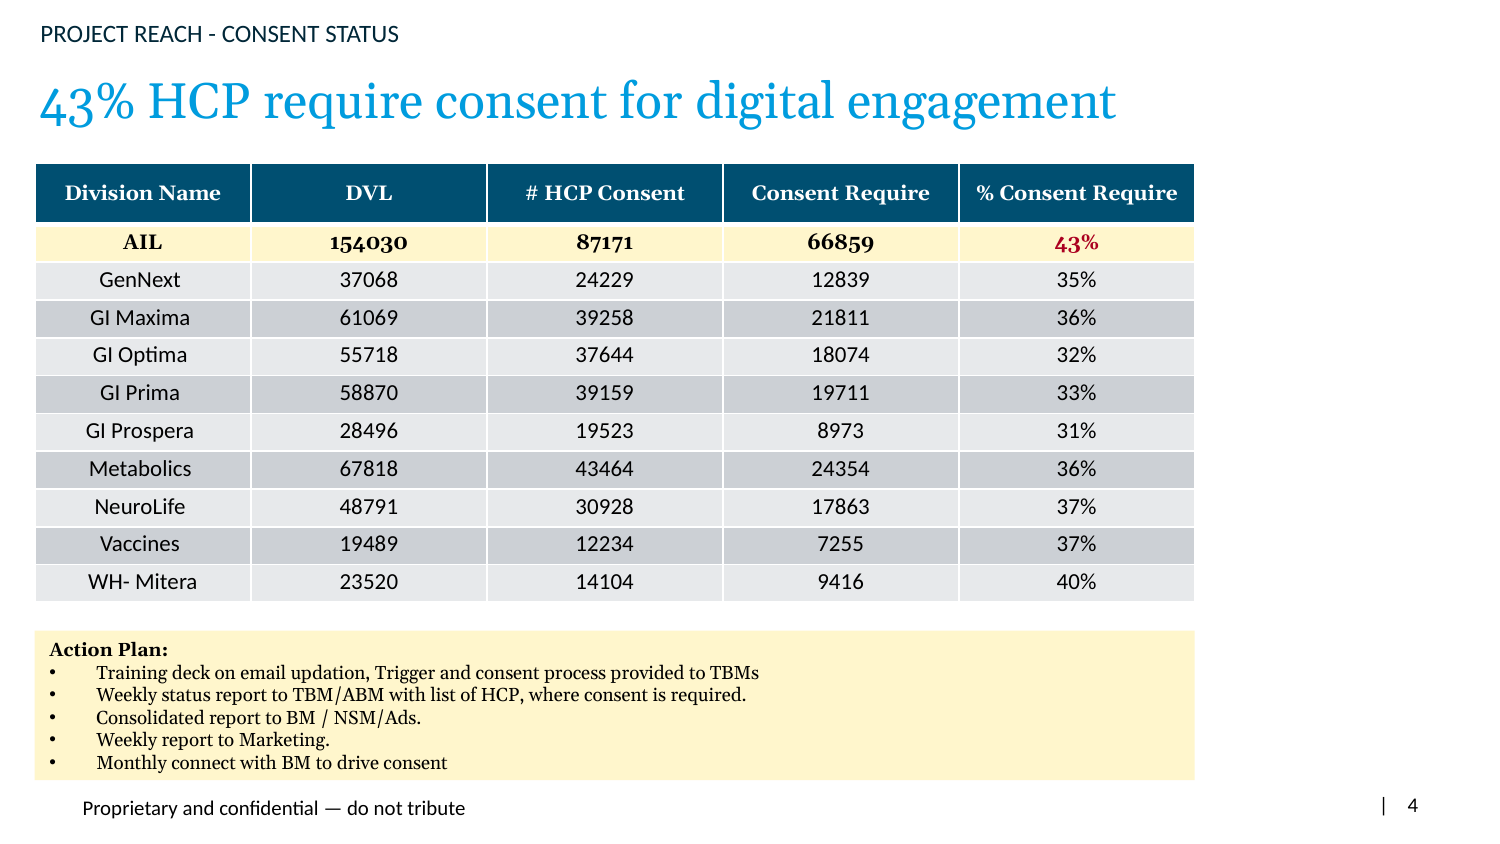

PROJECT REACH - CONSENT STATUS
43% HCP require consent for digital engagement
| Division Name | DVL | # HCP Consent | Consent Require | % Consent Require |
| --- | --- | --- | --- | --- |
| AIL | 154030 | 87171 | 66859 | 43% |
| GenNext | 37068 | 24229 | 12839 | 35% |
| GI Maxima | 61069 | 39258 | 21811 | 36% |
| GI Optima | 55718 | 37644 | 18074 | 32% |
| GI Prima | 58870 | 39159 | 19711 | 33% |
| GI Prospera | 28496 | 19523 | 8973 | 31% |
| Metabolics | 67818 | 43464 | 24354 | 36% |
| NeuroLife | 48791 | 30928 | 17863 | 37% |
| Vaccines | 19489 | 12234 | 7255 | 37% |
| WH- Mitera | 23520 | 14104 | 9416 | 40% |
Action Plan:
Training deck on email updation, Trigger and consent process provided to TBMs
Weekly status report to TBM/ABM with list of HCP, where consent is required.
Consolidated report to BM / NSM/Ads.
Weekly report to Marketing.
Monthly connect with BM to drive consent
|    4